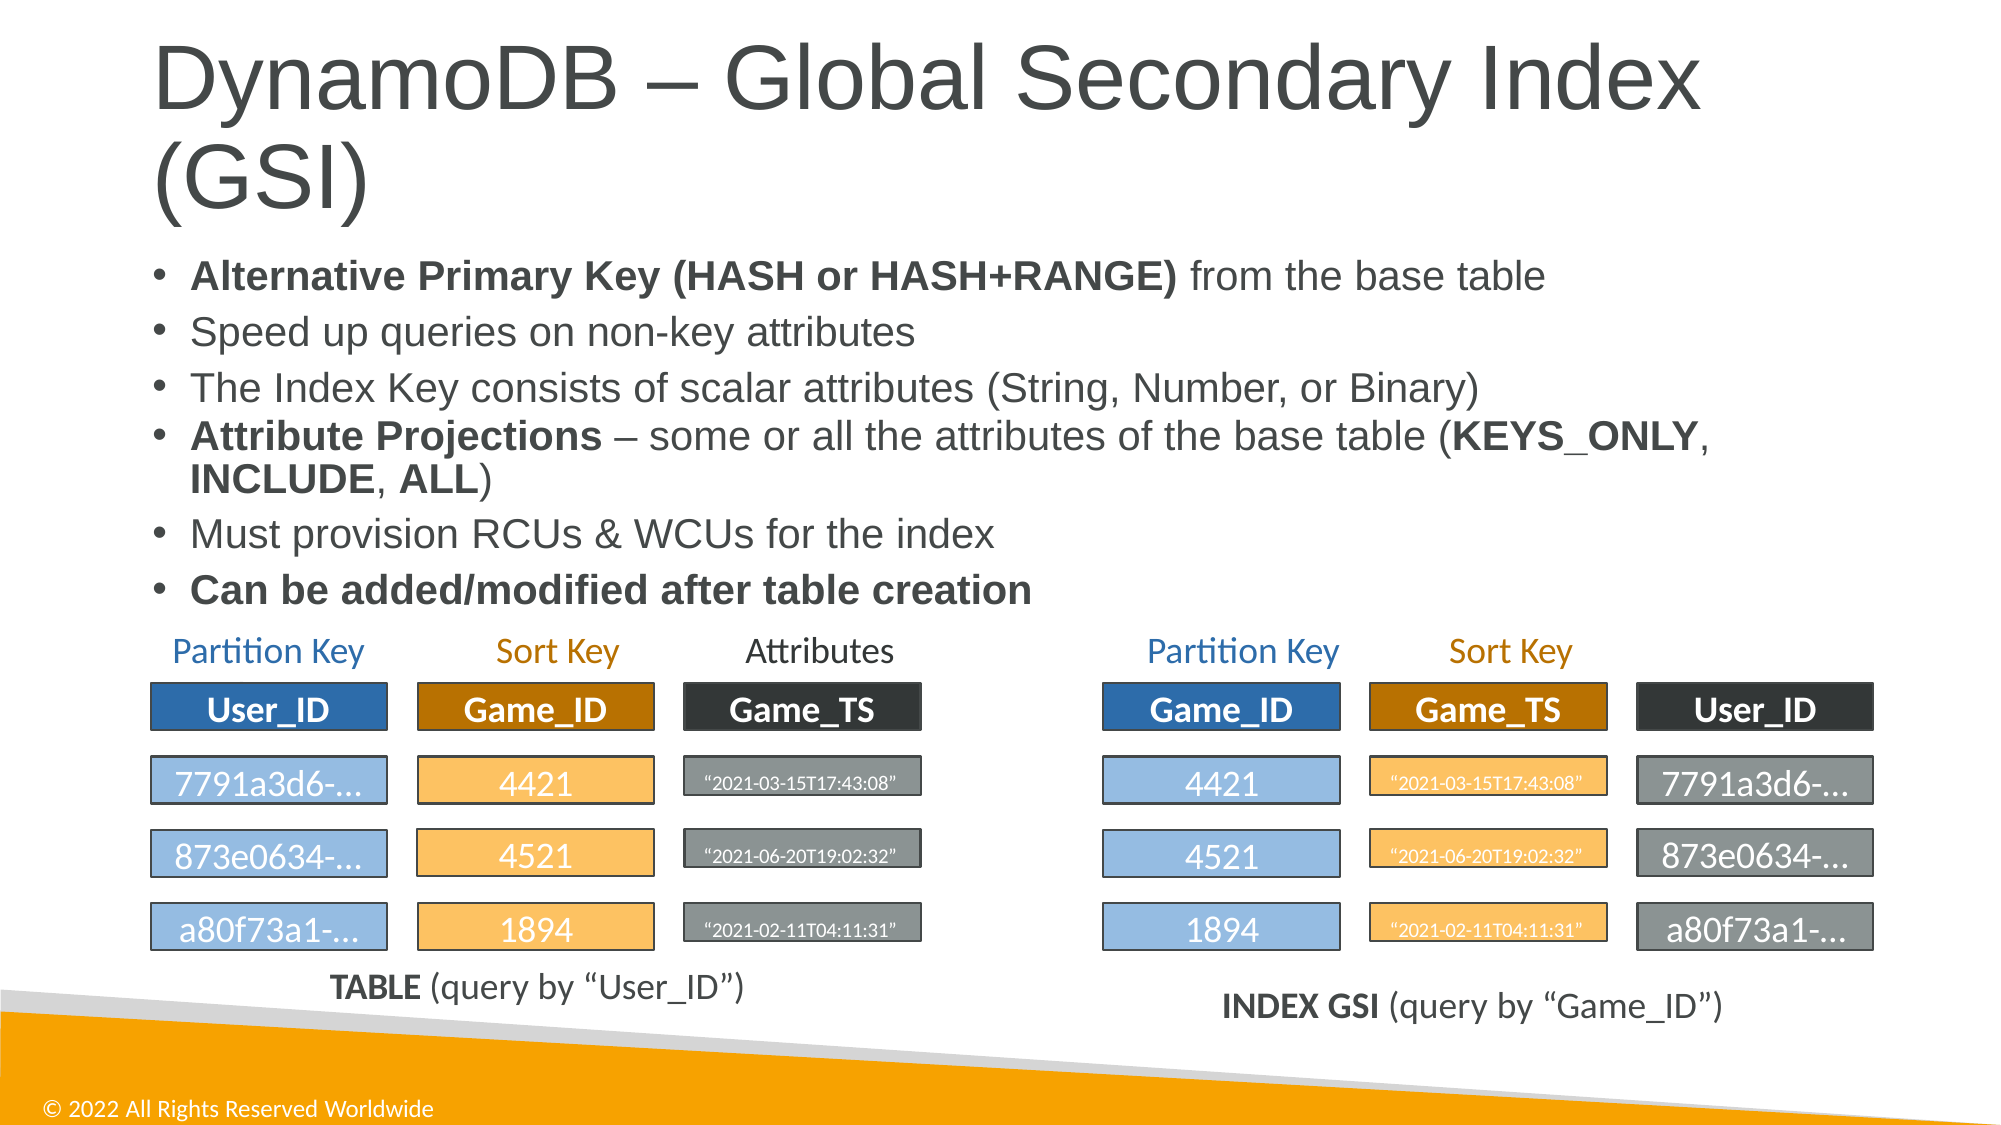

# DynamoDB – Global Secondary Index (GSI)
Alternative Primary Key (HASH or HASH+RANGE) from the base table
Speed up queries on non-key attributes
The Index Key consists of scalar attributes (String, Number, or Binary)
Attribute Projections – some or all the attributes of the base table (KEYS_ONLY,
INCLUDE, ALL)
Must provision RCUs & WCUs for the index
Can be added/modified after table creation
Partition Key	Sort Key	Attributes	Partition Key	Sort Key	Attributes
User_ID
Game_ID
Game_TS
Game_ID
Game_TS
User_ID
7791a3d6-…
4421
“2021-03-15T17:43:08”
4421
“2021-03-15T17:43:08”
7791a3d6-…
4521
“2021-06-20T19:02:32”
“2021-06-20T19:02:32”
873e0634-…
873e0634-…
4521
a80f73a1-…
1894
“2021-02-11T04:11:31”
1894
“2021-02-11T04:11:31”
a80f73a1-…
TABLE (query by “User_ID”)
INDEX GSI (query by “Game_ID”)
© 2022 All Rights Reserved Worldwide